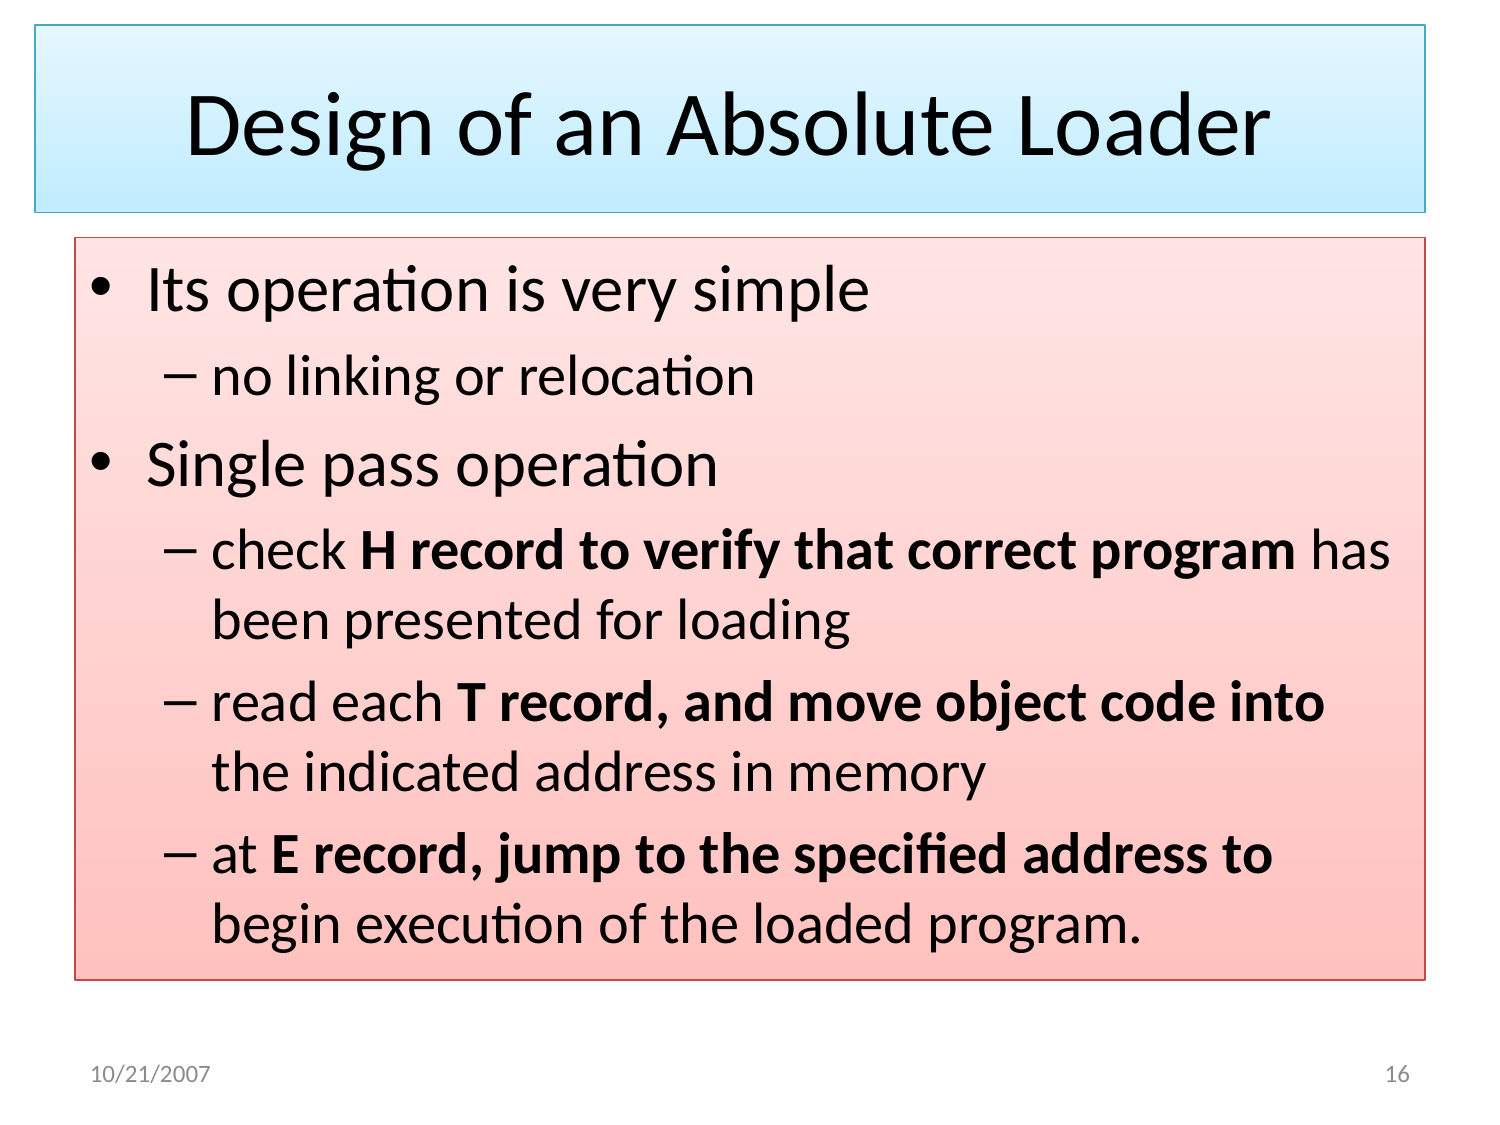

Design of an Absolute Loader
Its operation is very simple
no linking or relocation
Single pass operation
check H record to verify that correct program has been presented for loading
read each T record, and move object code into the indicated address in memory
at E record, jump to the specified address to begin execution of the loaded program.
10/21/2007
16